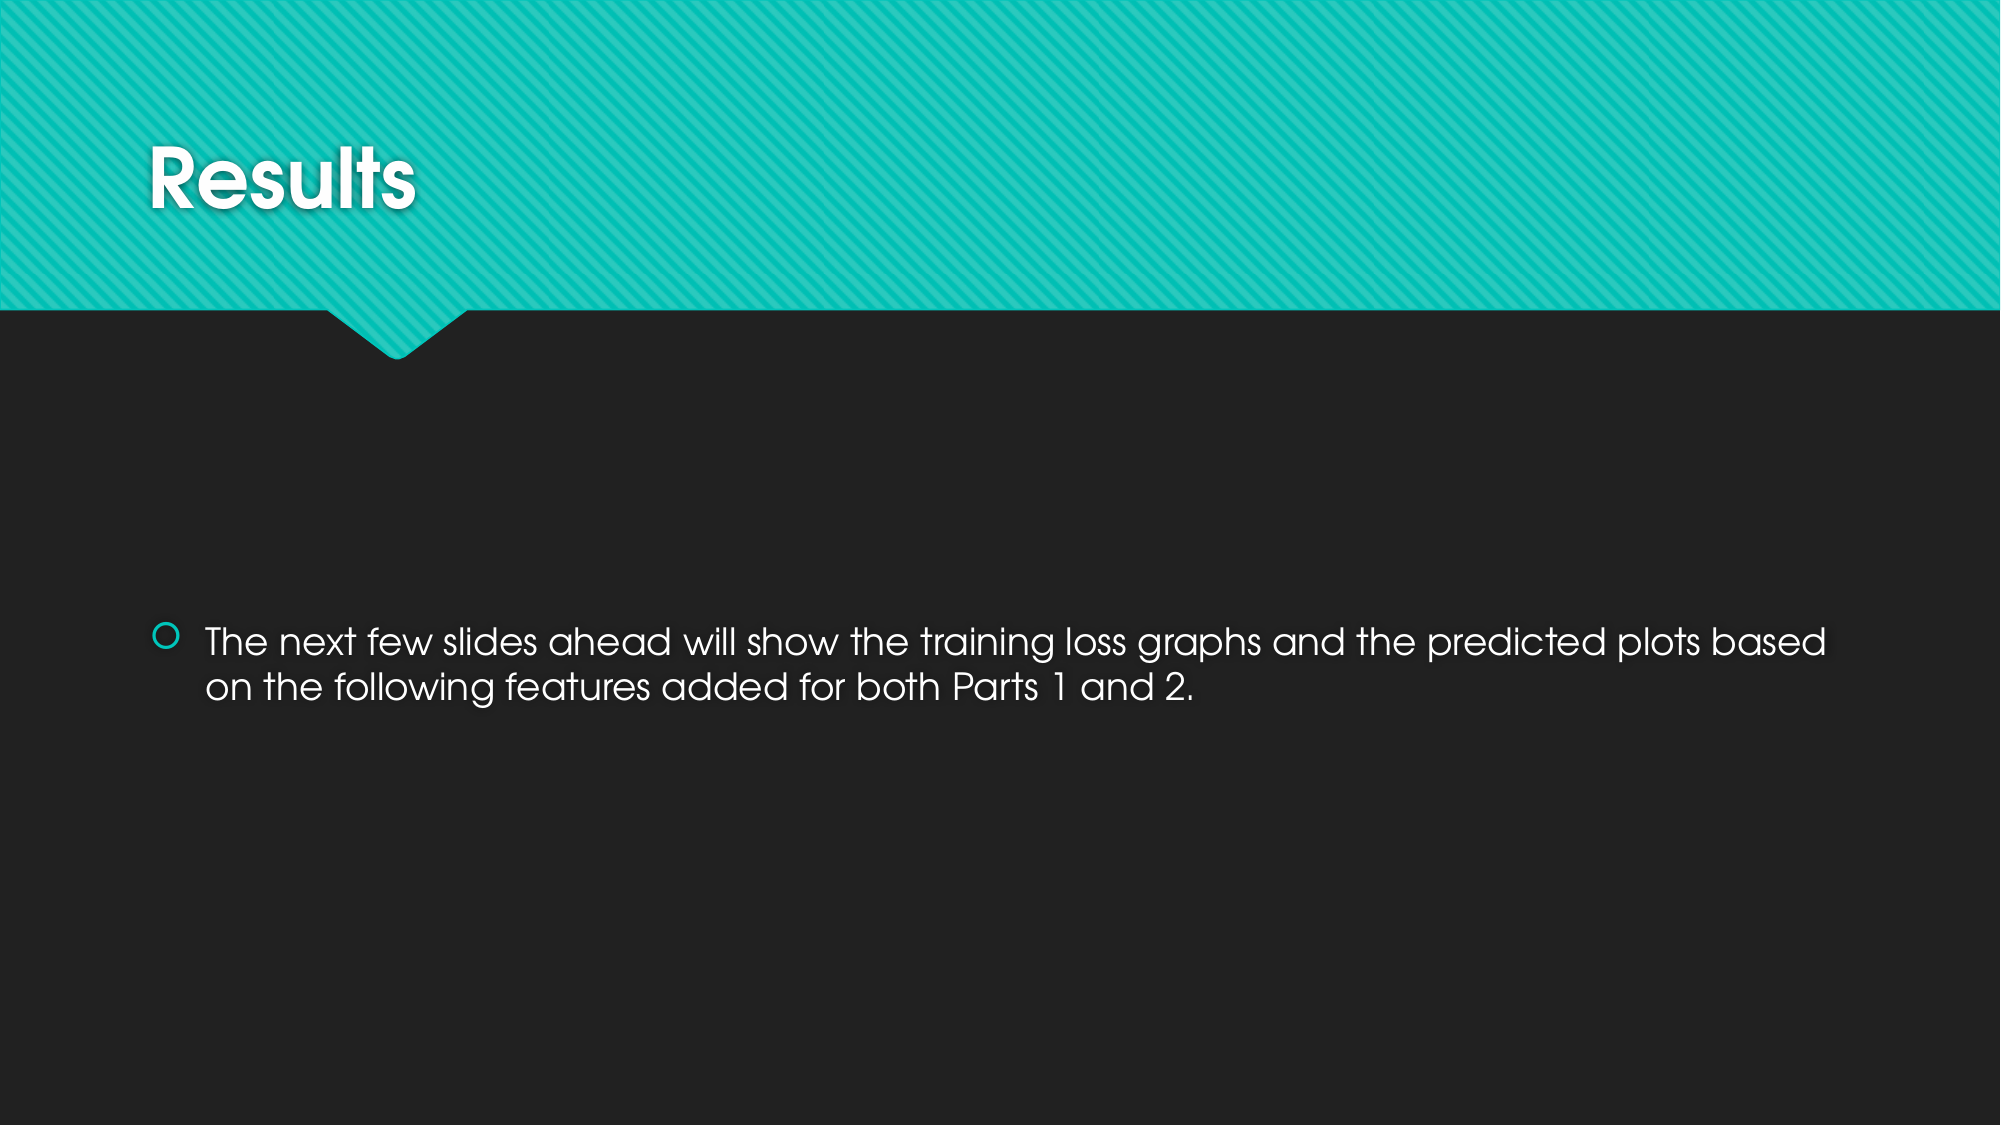

# Results
The next few slides ahead will show the training loss graphs and the predicted plots based on the following features added for both Parts 1 and 2.